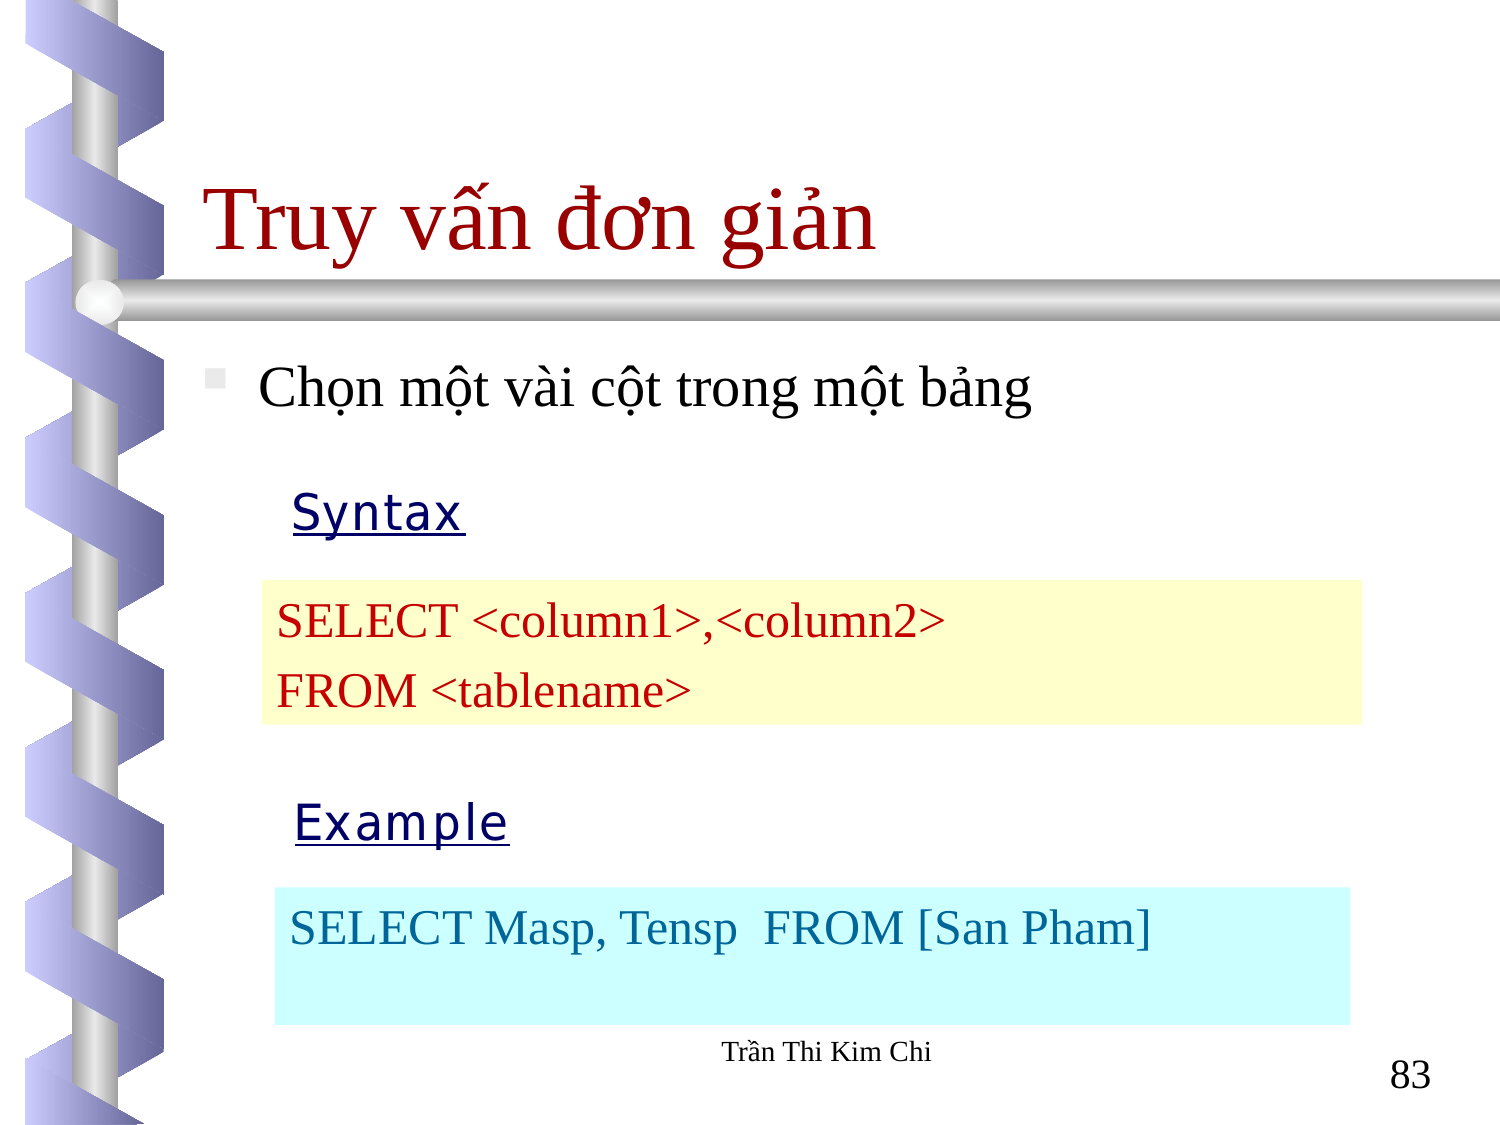

# Truy vấn đơn giản
Chọn một vài cột trong một bảng
Syntax
SELECT <column1>,<column2>
FROM <tablename>
Example
SELECT Masp, Tensp  FROM [San Pham]
Trần Thi Kim Chi